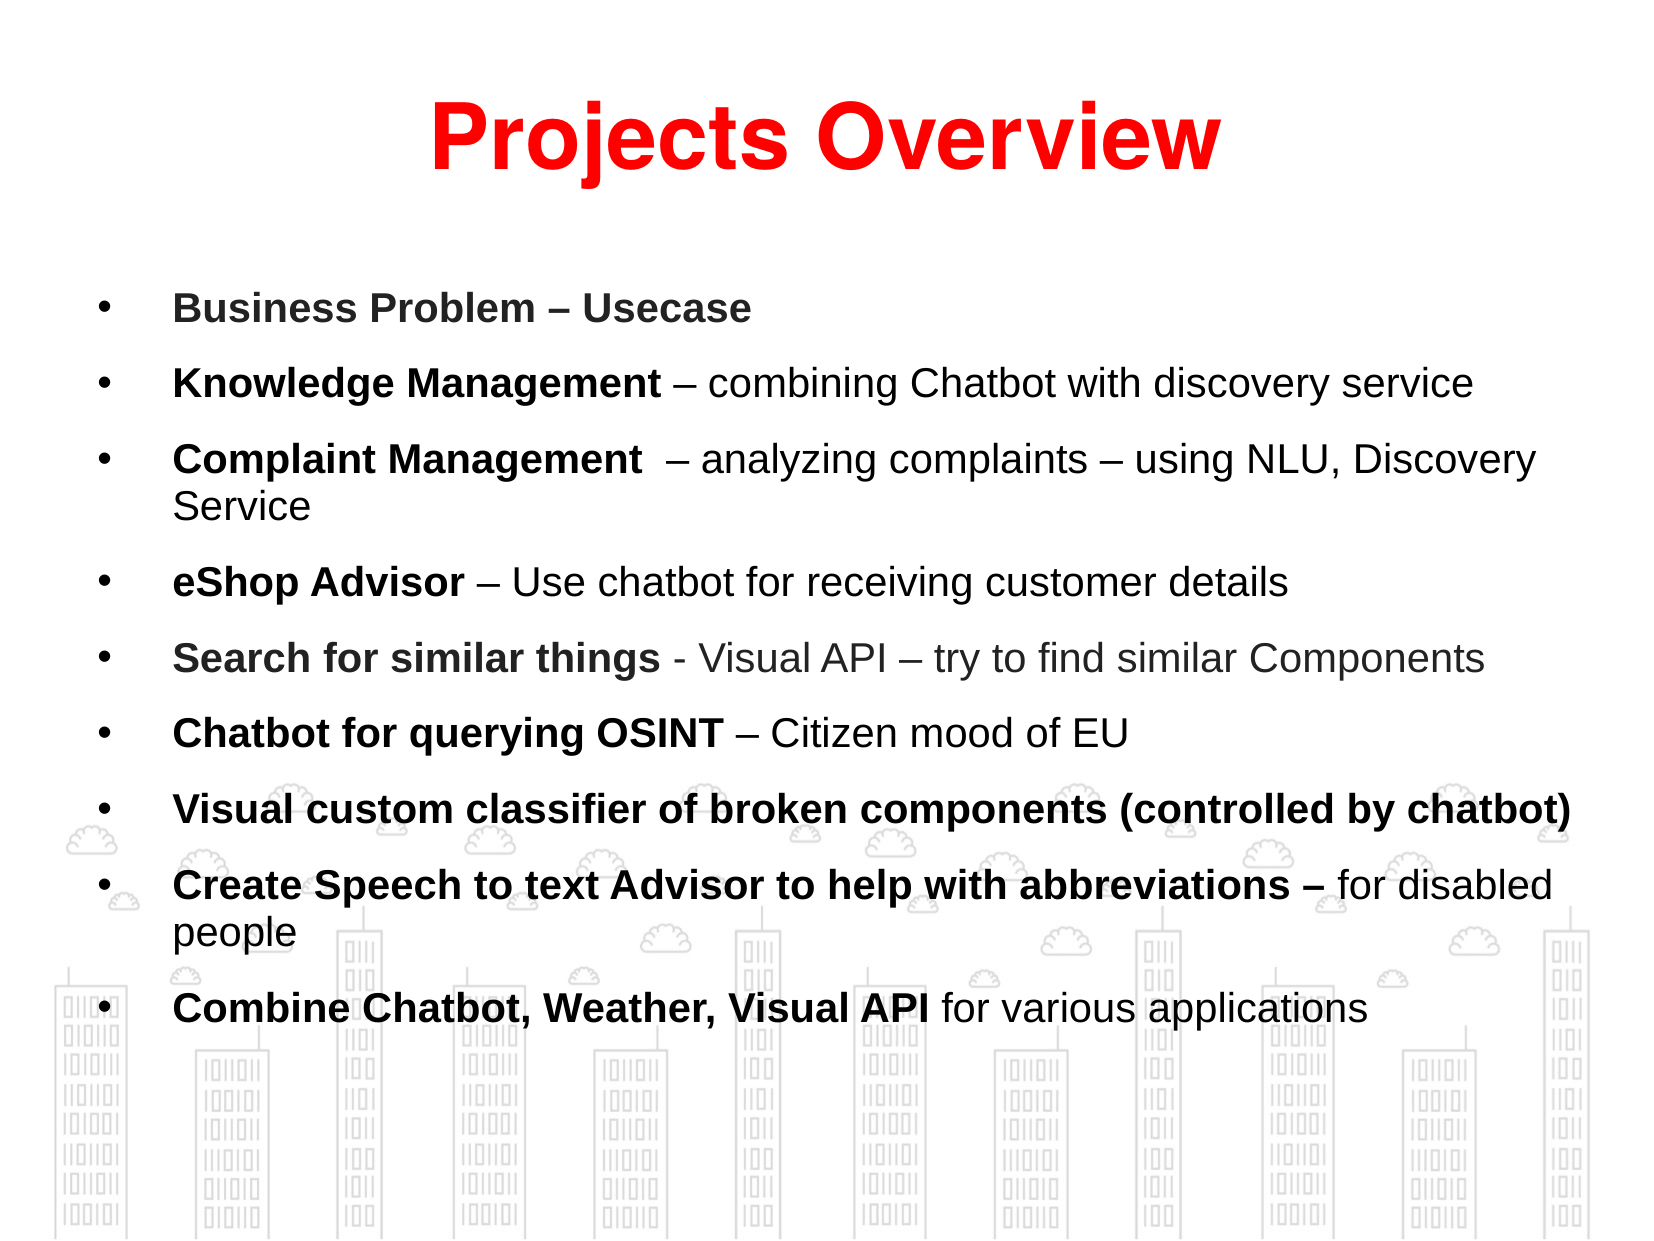

# Projects Overview
Business Problem – Usecase
Knowledge Management – combining Chatbot with discovery service
Complaint Management  – analyzing complaints – using NLU, Discovery Service
eShop Advisor – Use chatbot for receiving customer details
Search for similar things - Visual API – try to find similar Components
Chatbot for querying OSINT – Citizen mood of EU
Visual custom classifier of broken components (controlled by chatbot)
Create Speech to text Advisor to help with abbreviations – for disabled people
Combine Chatbot, Weather, Visual API for various applications